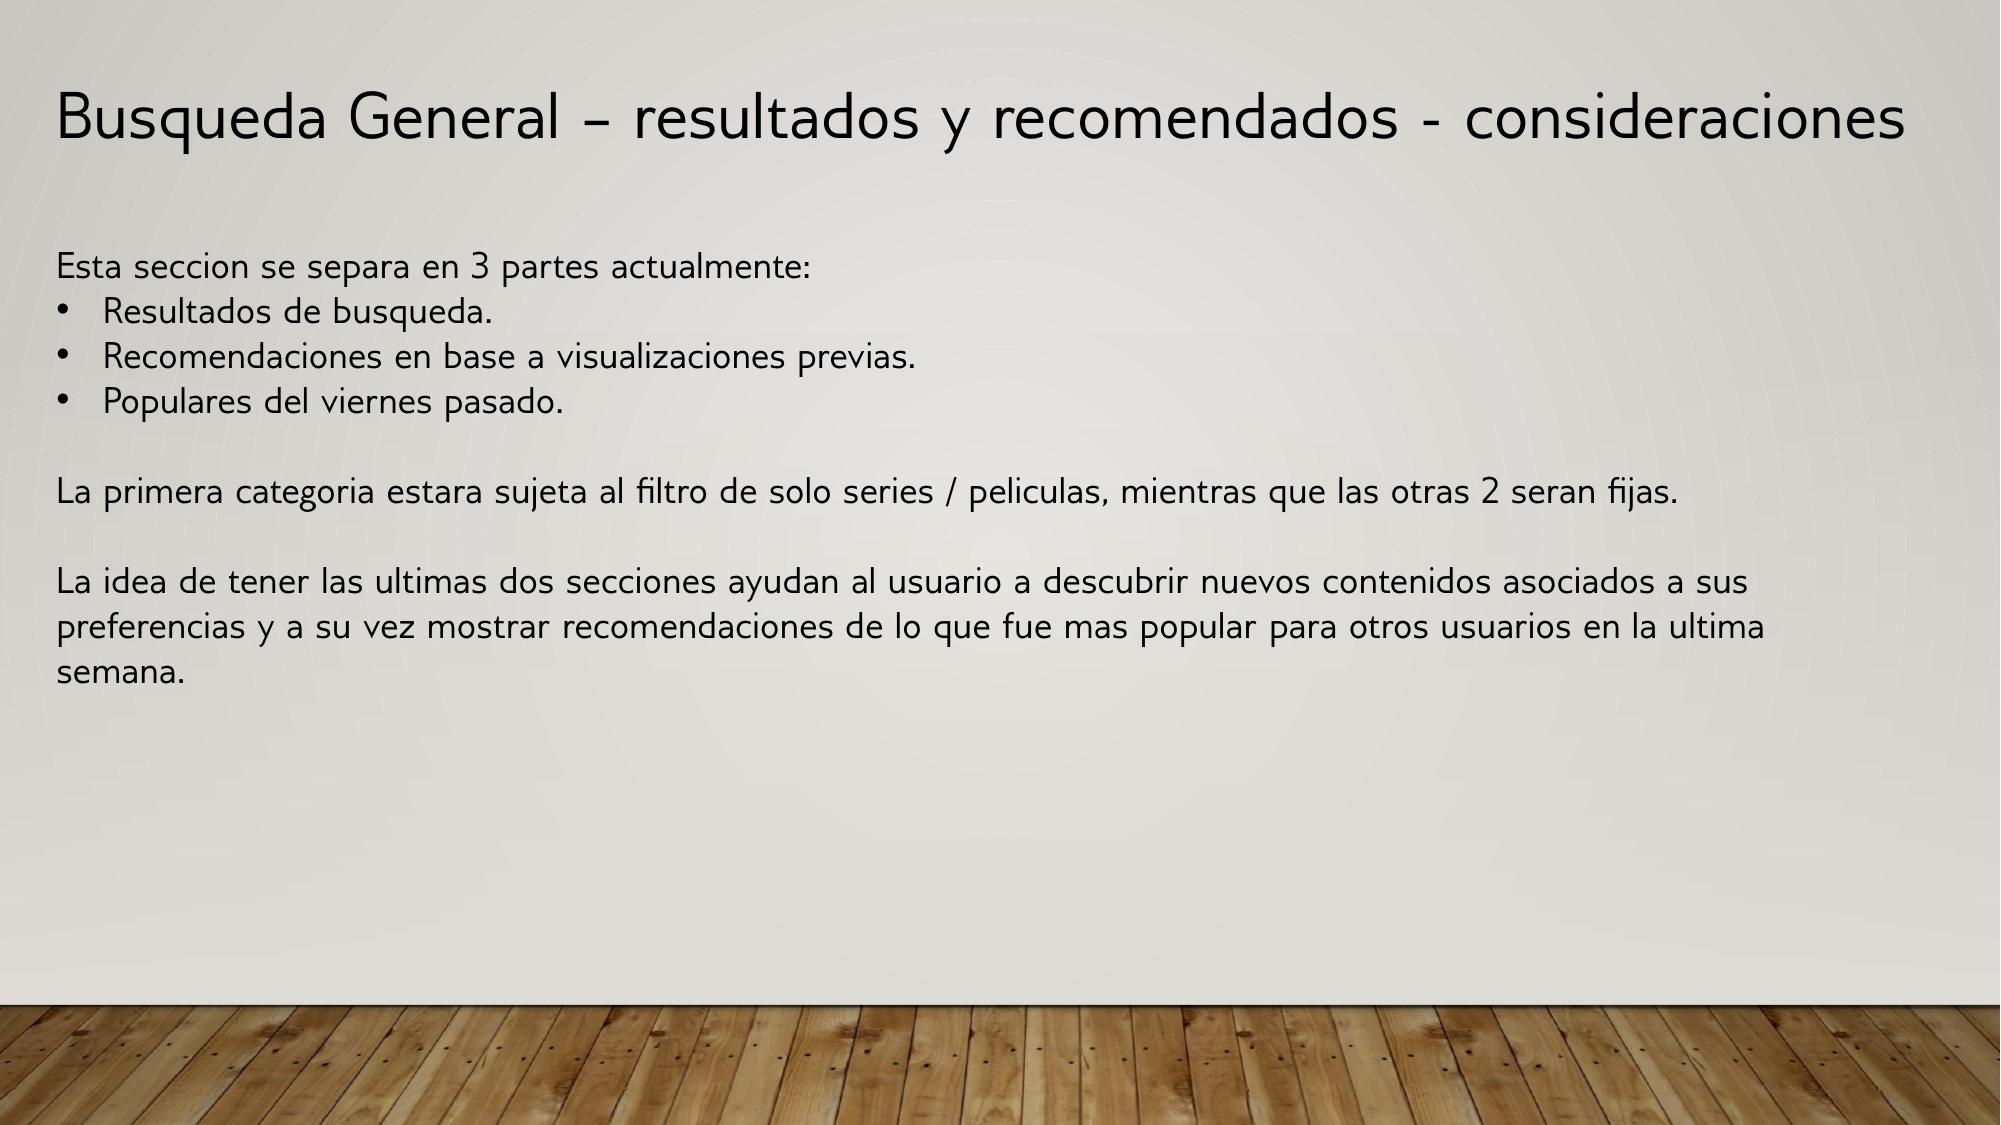

Busqueda General – resultados y recomendados - consideraciones
Esta seccion se separa en 3 partes actualmente:
Resultados de busqueda.
Recomendaciones en base a visualizaciones previas.
Populares del viernes pasado.

La primera categoria estara sujeta al filtro de solo series / peliculas, mientras que las otras 2 seran fijas.

La idea de tener las ultimas dos secciones ayudan al usuario a descubrir nuevos contenidos asociados a sus preferencias y a su vez mostrar recomendaciones de lo que fue mas popular para otros usuarios en la ultima semana.